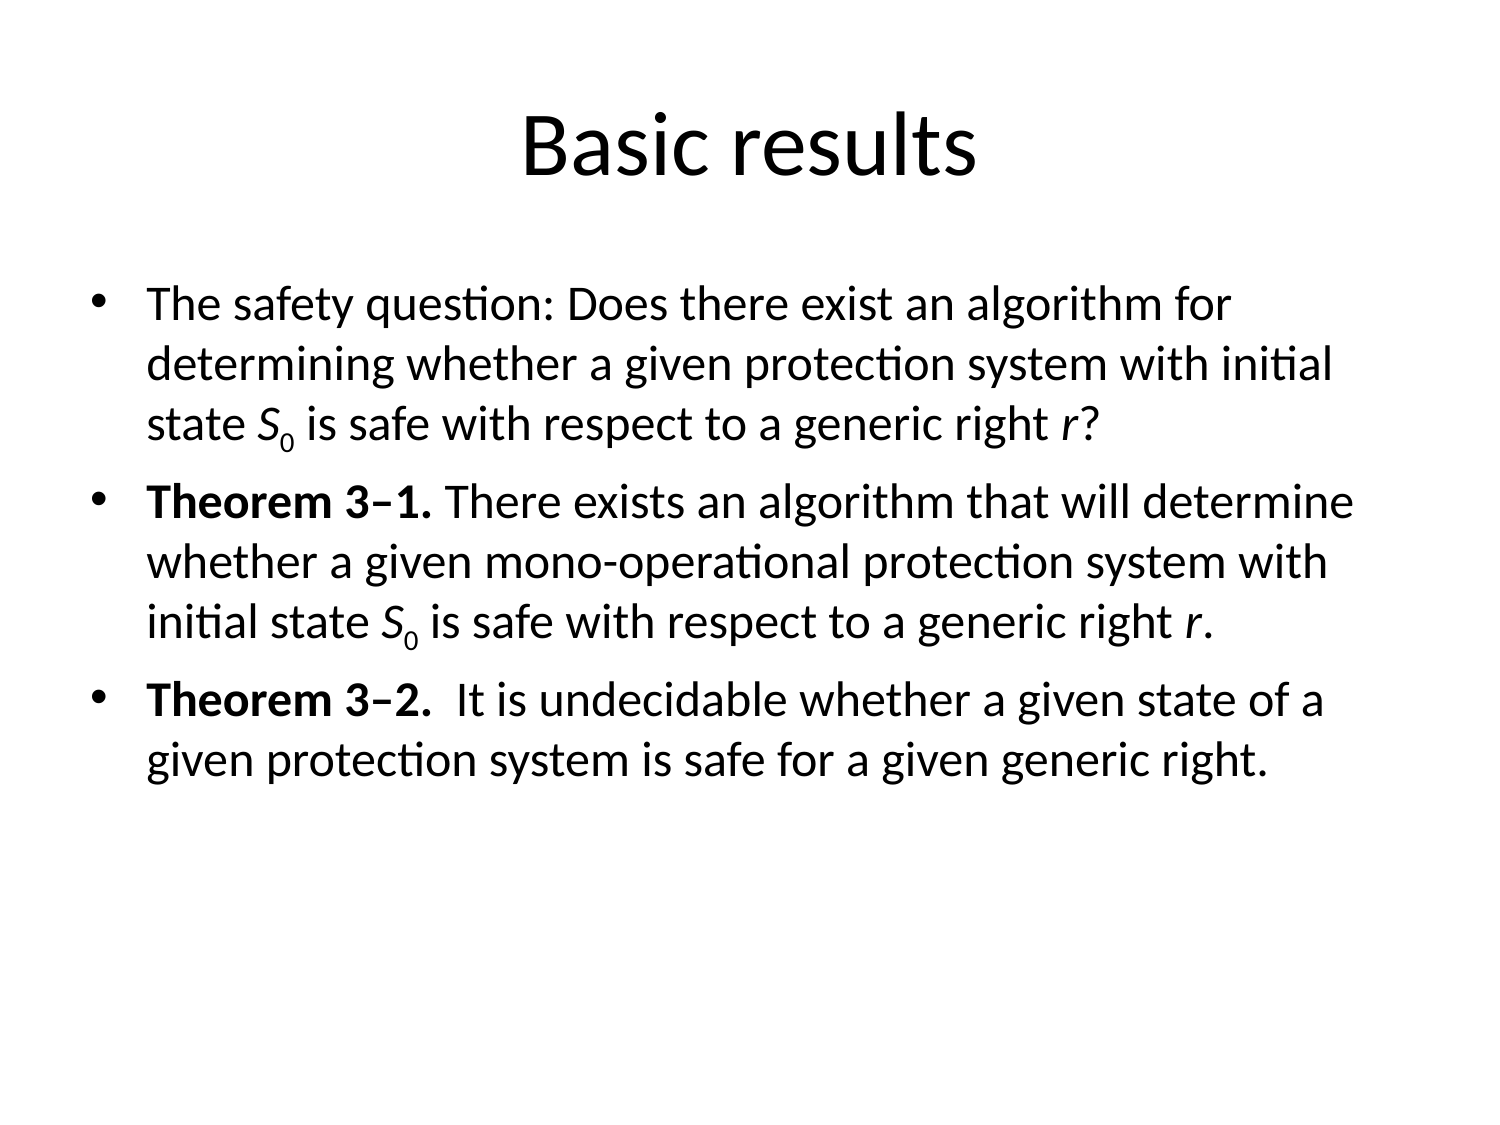

# Basic results
The safety question: Does there exist an algorithm for determining whether a given protection system with initial state S0 is safe with respect to a generic right r?
Theorem 3–1. There exists an algorithm that will determine whether a given mono-operational protection system with initial state S0 is safe with respect to a generic right r.
Theorem 3–2.  It is undecidable whether a given state of a given protection system is safe for a given generic right.